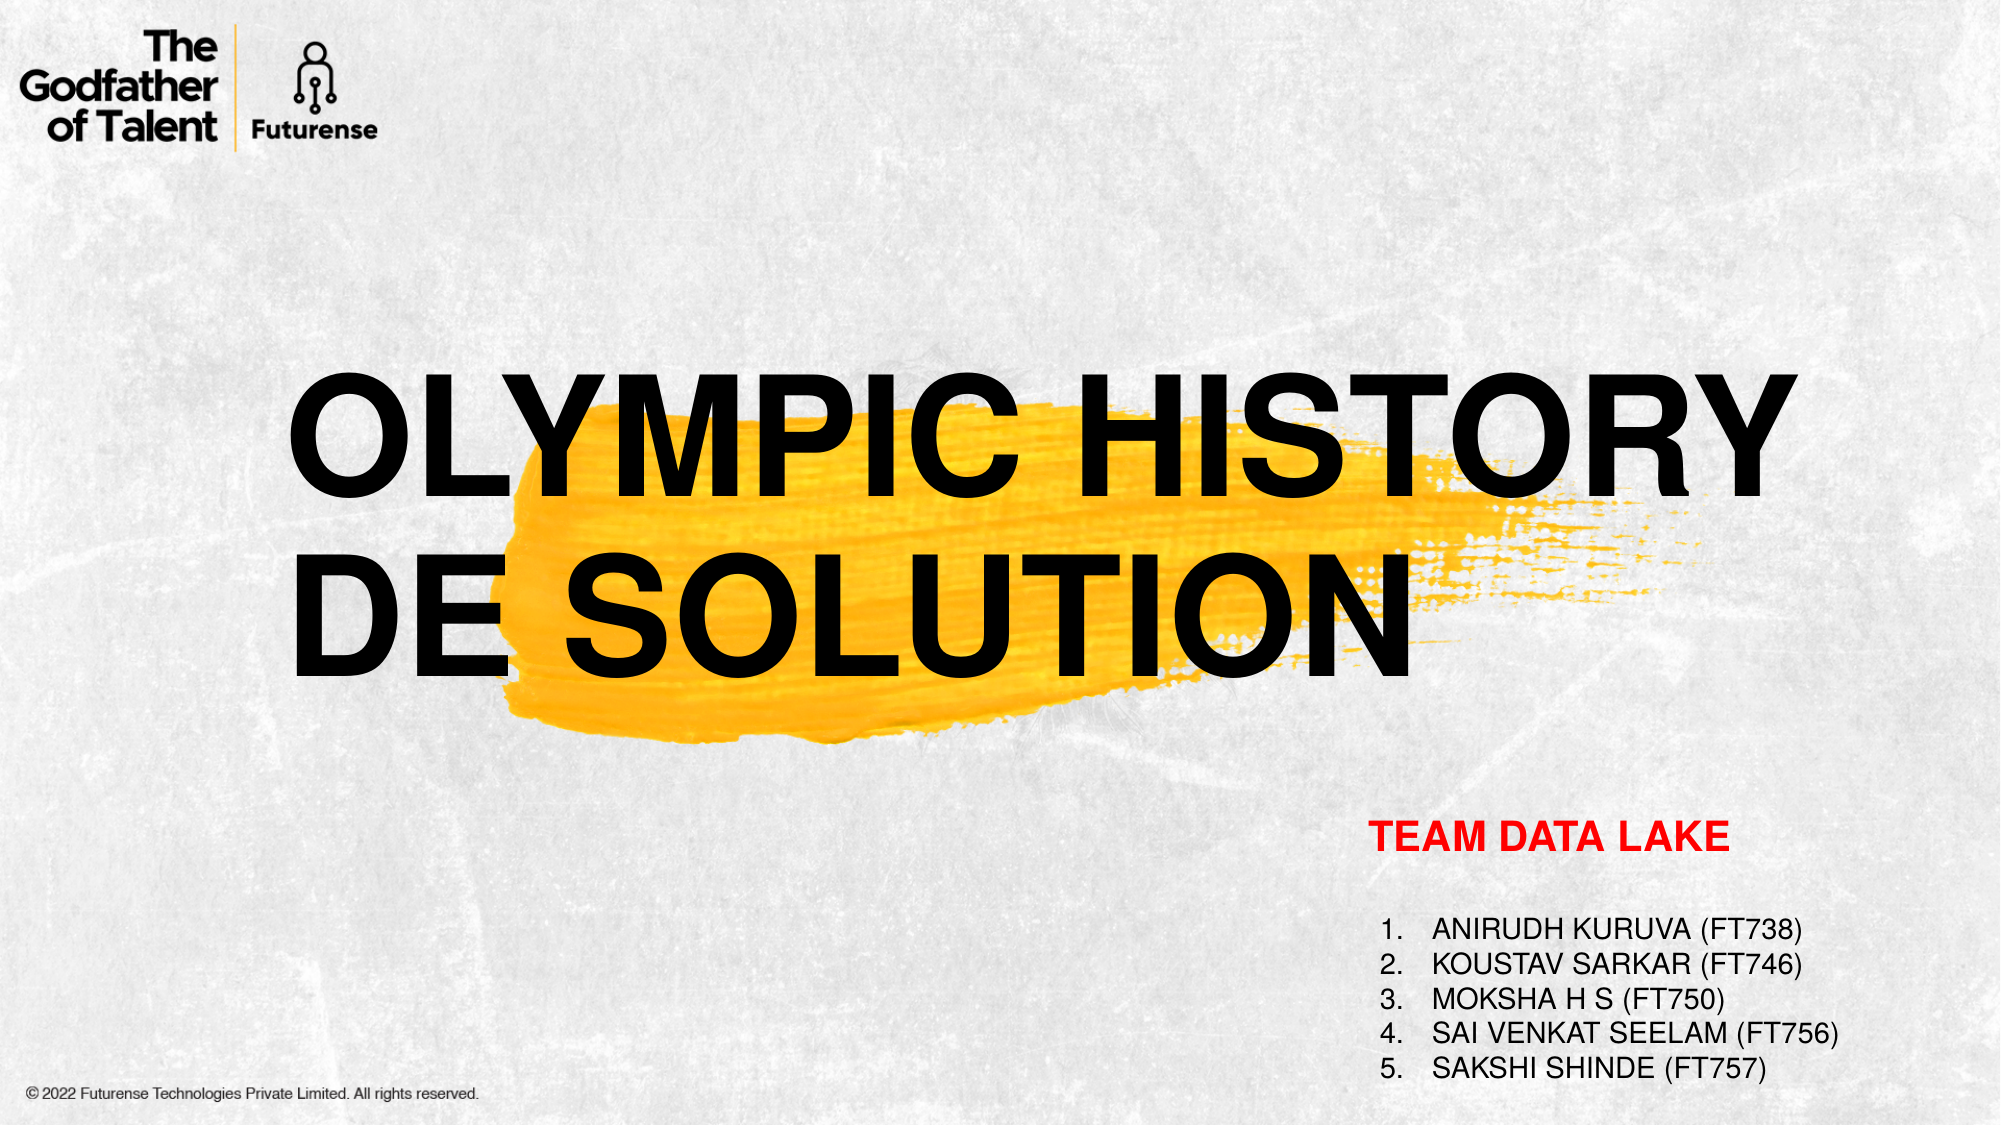

OLYMPIC HISTORY
DE SOLUTION
 TEAM DATA LAKE

ANIRUDH KURUVA (FT738)
KOUSTAV SARKAR (FT746)
MOKSHA H S (FT750)
SAI VENKAT SEELAM (FT756)
SAKSHI SHINDE (FT757)